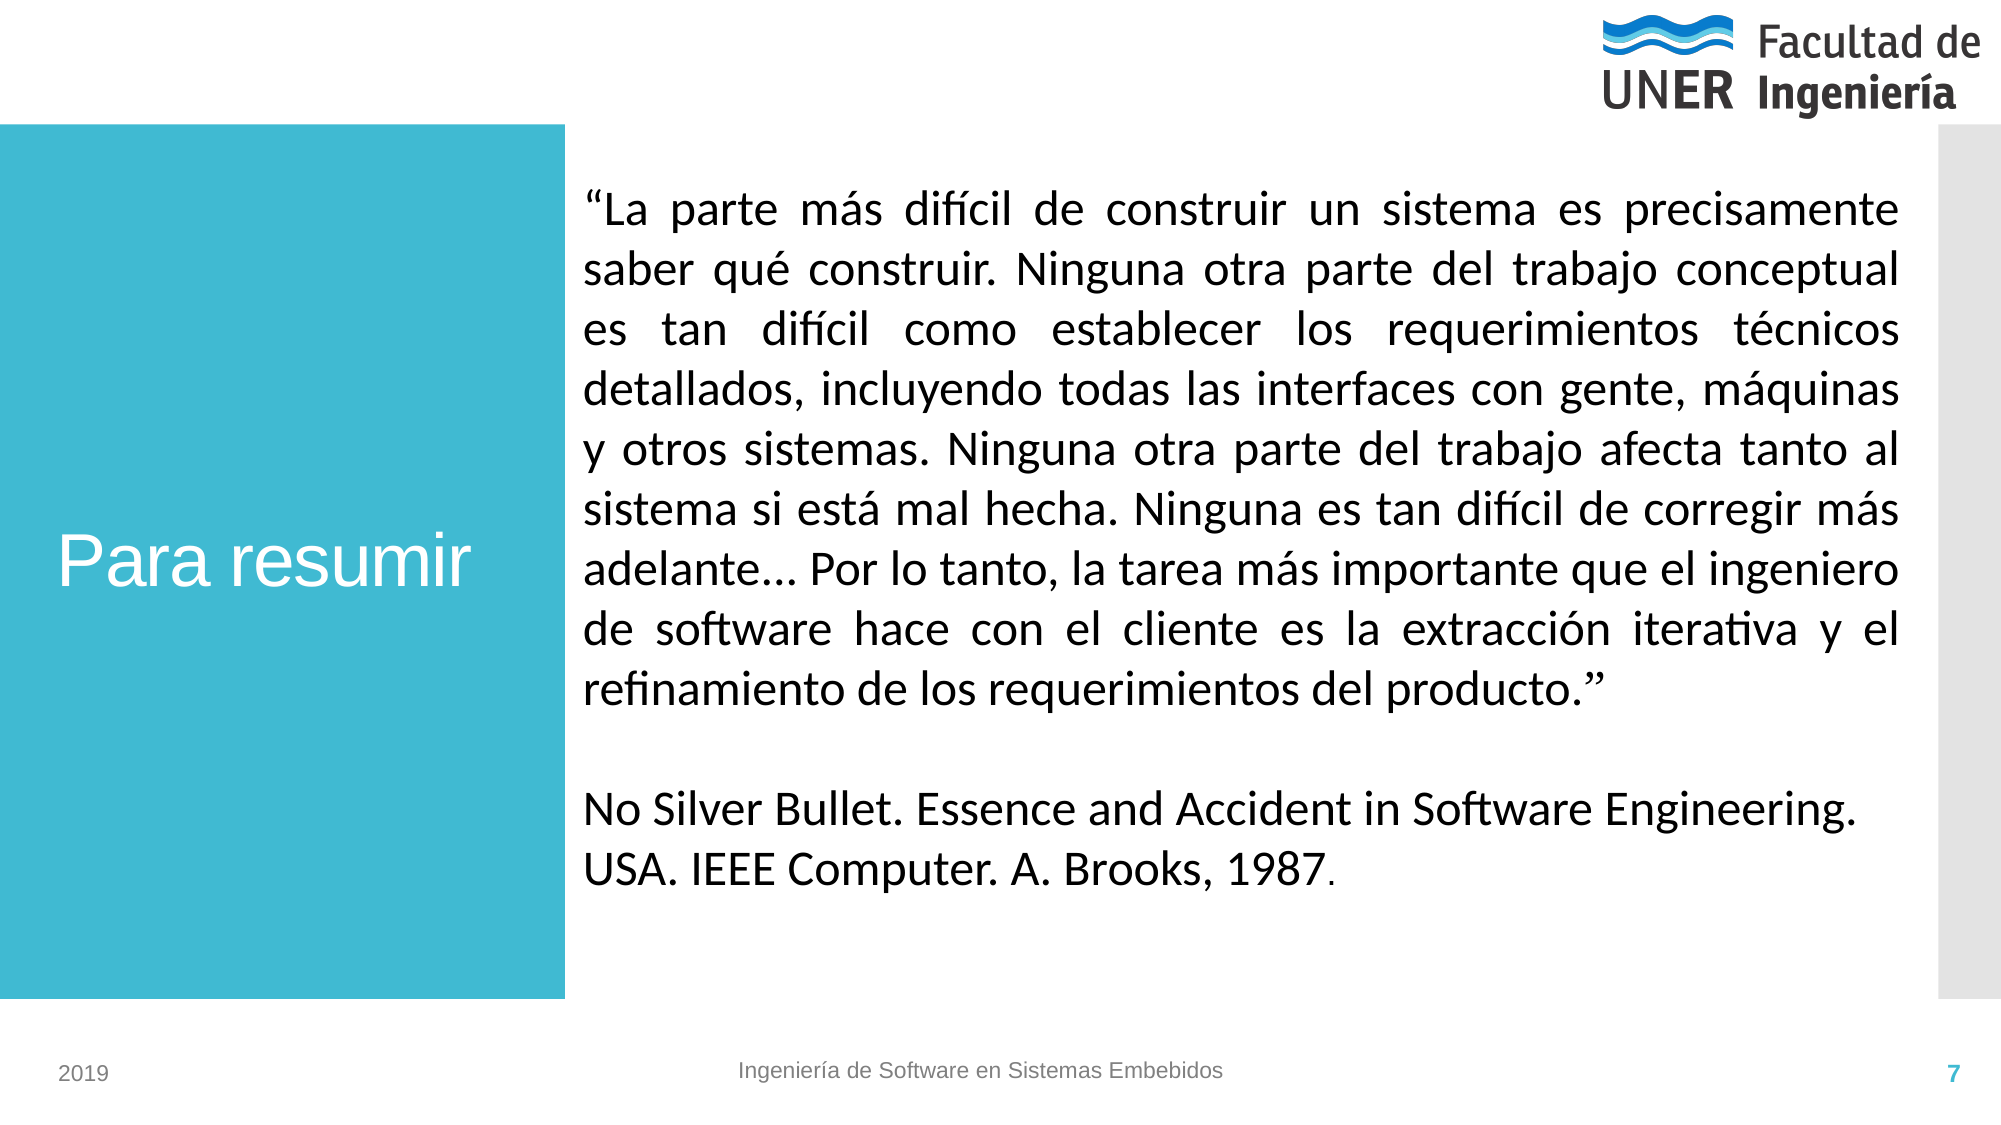

“La parte más difícil de construir un sistema es precisamente saber qué construir. Ninguna otra parte del trabajo conceptual es tan difícil como establecer los requerimientos técnicos detallados, incluyendo todas las interfaces con gente, máquinas y otros sistemas. Ninguna otra parte del trabajo afecta tanto al sistema si está mal hecha. Ninguna es tan difícil de corregir más adelante... Por lo tanto, la tarea más importante que el ingeniero de software hace con el cliente es la extracción iterativa y el refinamiento de los requerimientos del producto.”

No Silver Bullet. Essence and Accident in Software Engineering. USA. IEEE Computer. A. Brooks, 1987.

# Para resumir
Ingeniería de Software en Sistemas Embebidos
7
2019